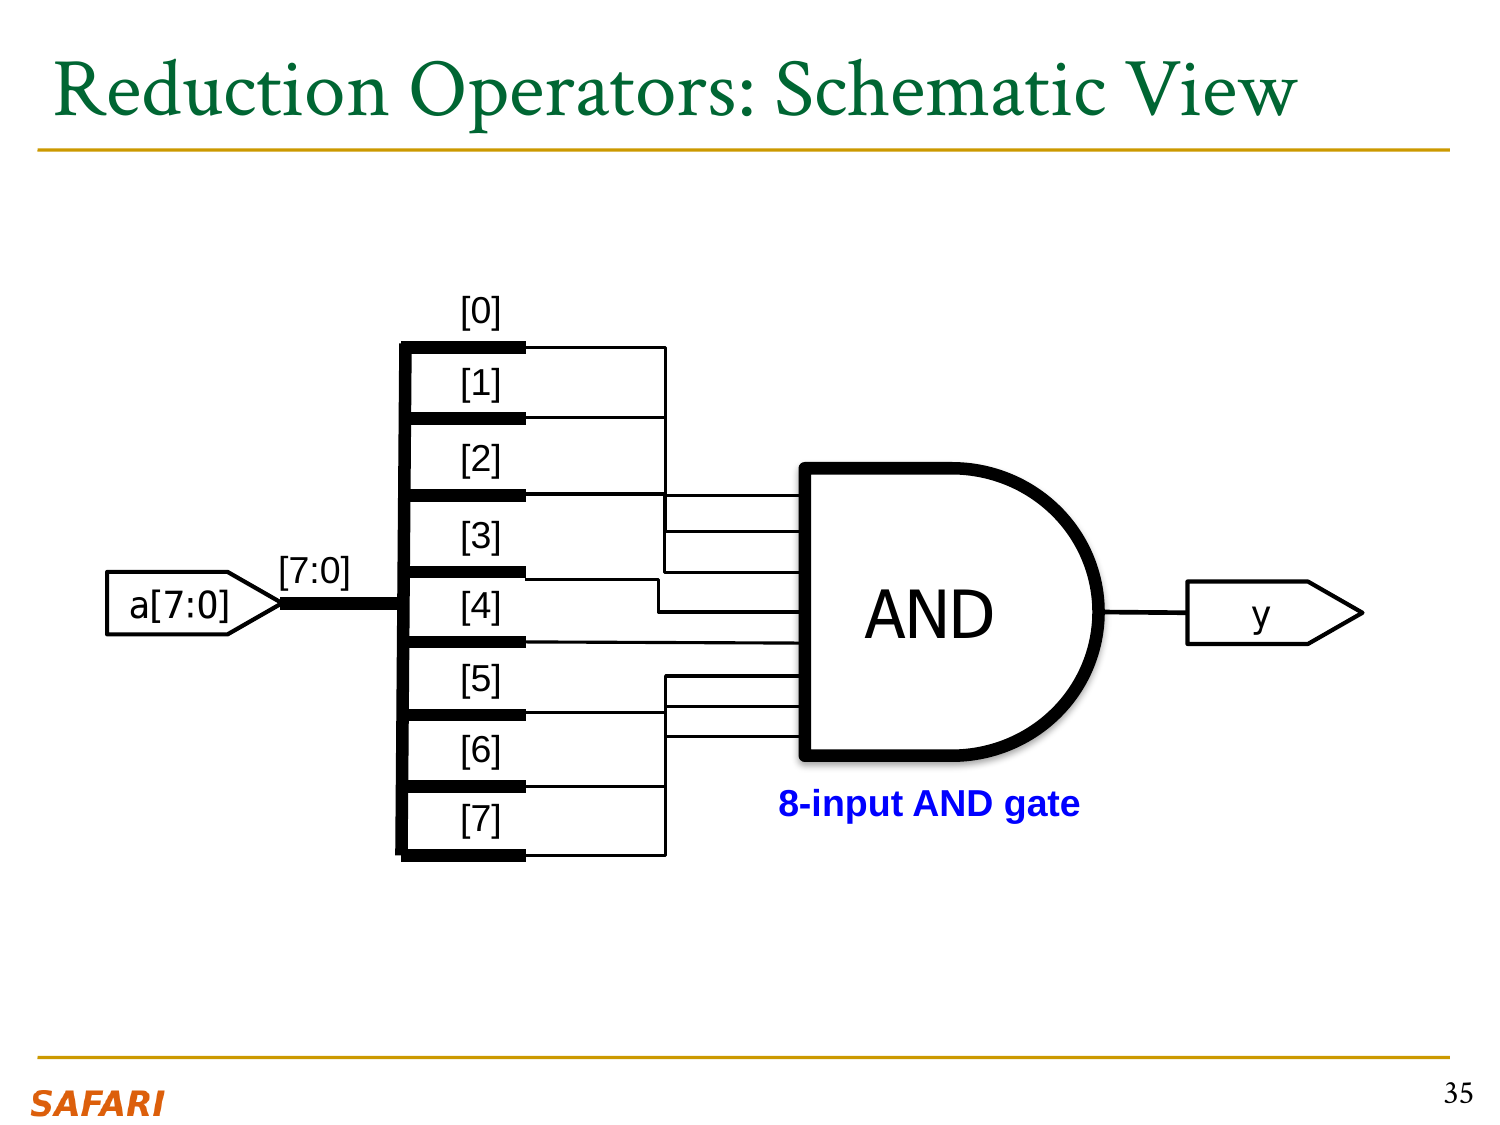

# Reduction Operators: Schematic View

[0]
[1]
[2]
AND
[3]
[7:0]
a[7:0]
[4]
y
[5]
[6]
8-input AND gate
[7]
35